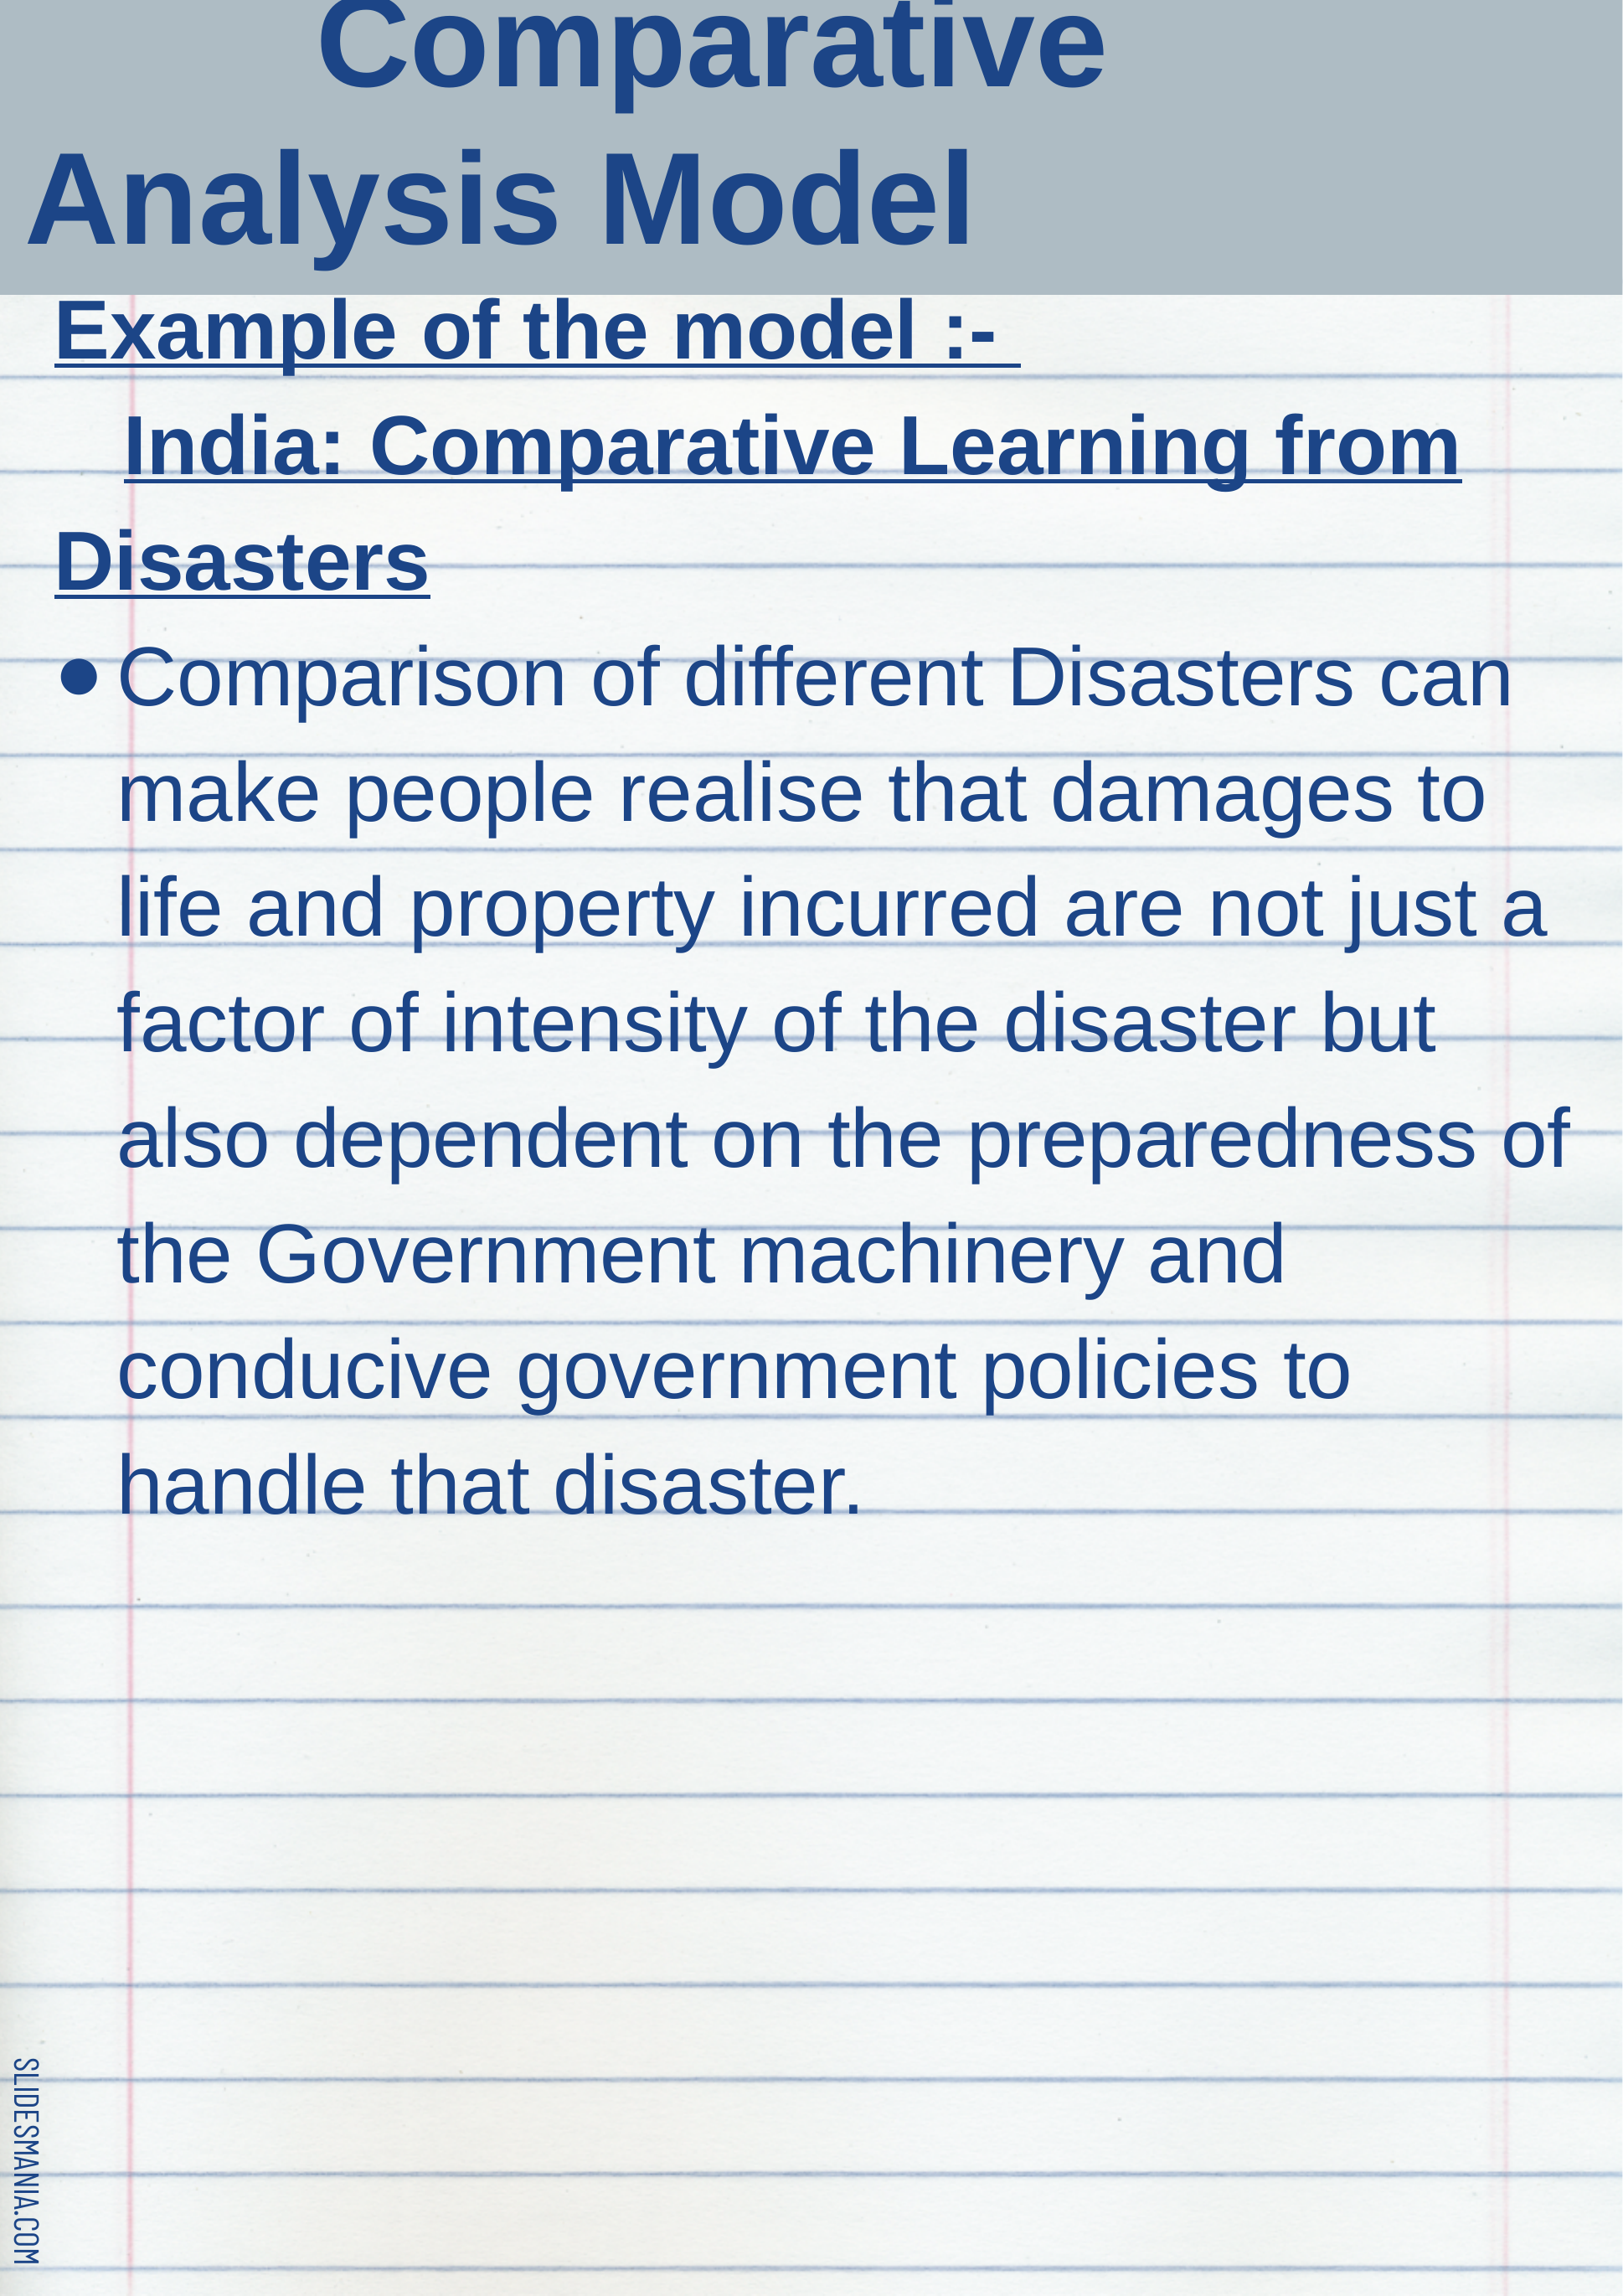

# Comparative Analysis Model
Example of the model :-
   India: Comparative Learning from Disasters
Comparison of different Disasters can make people realise that damages to life and property incurred are not just a factor of intensity of the disaster but also dependent on the preparedness of the Government machinery and conducive government policies to  handle that disaster.